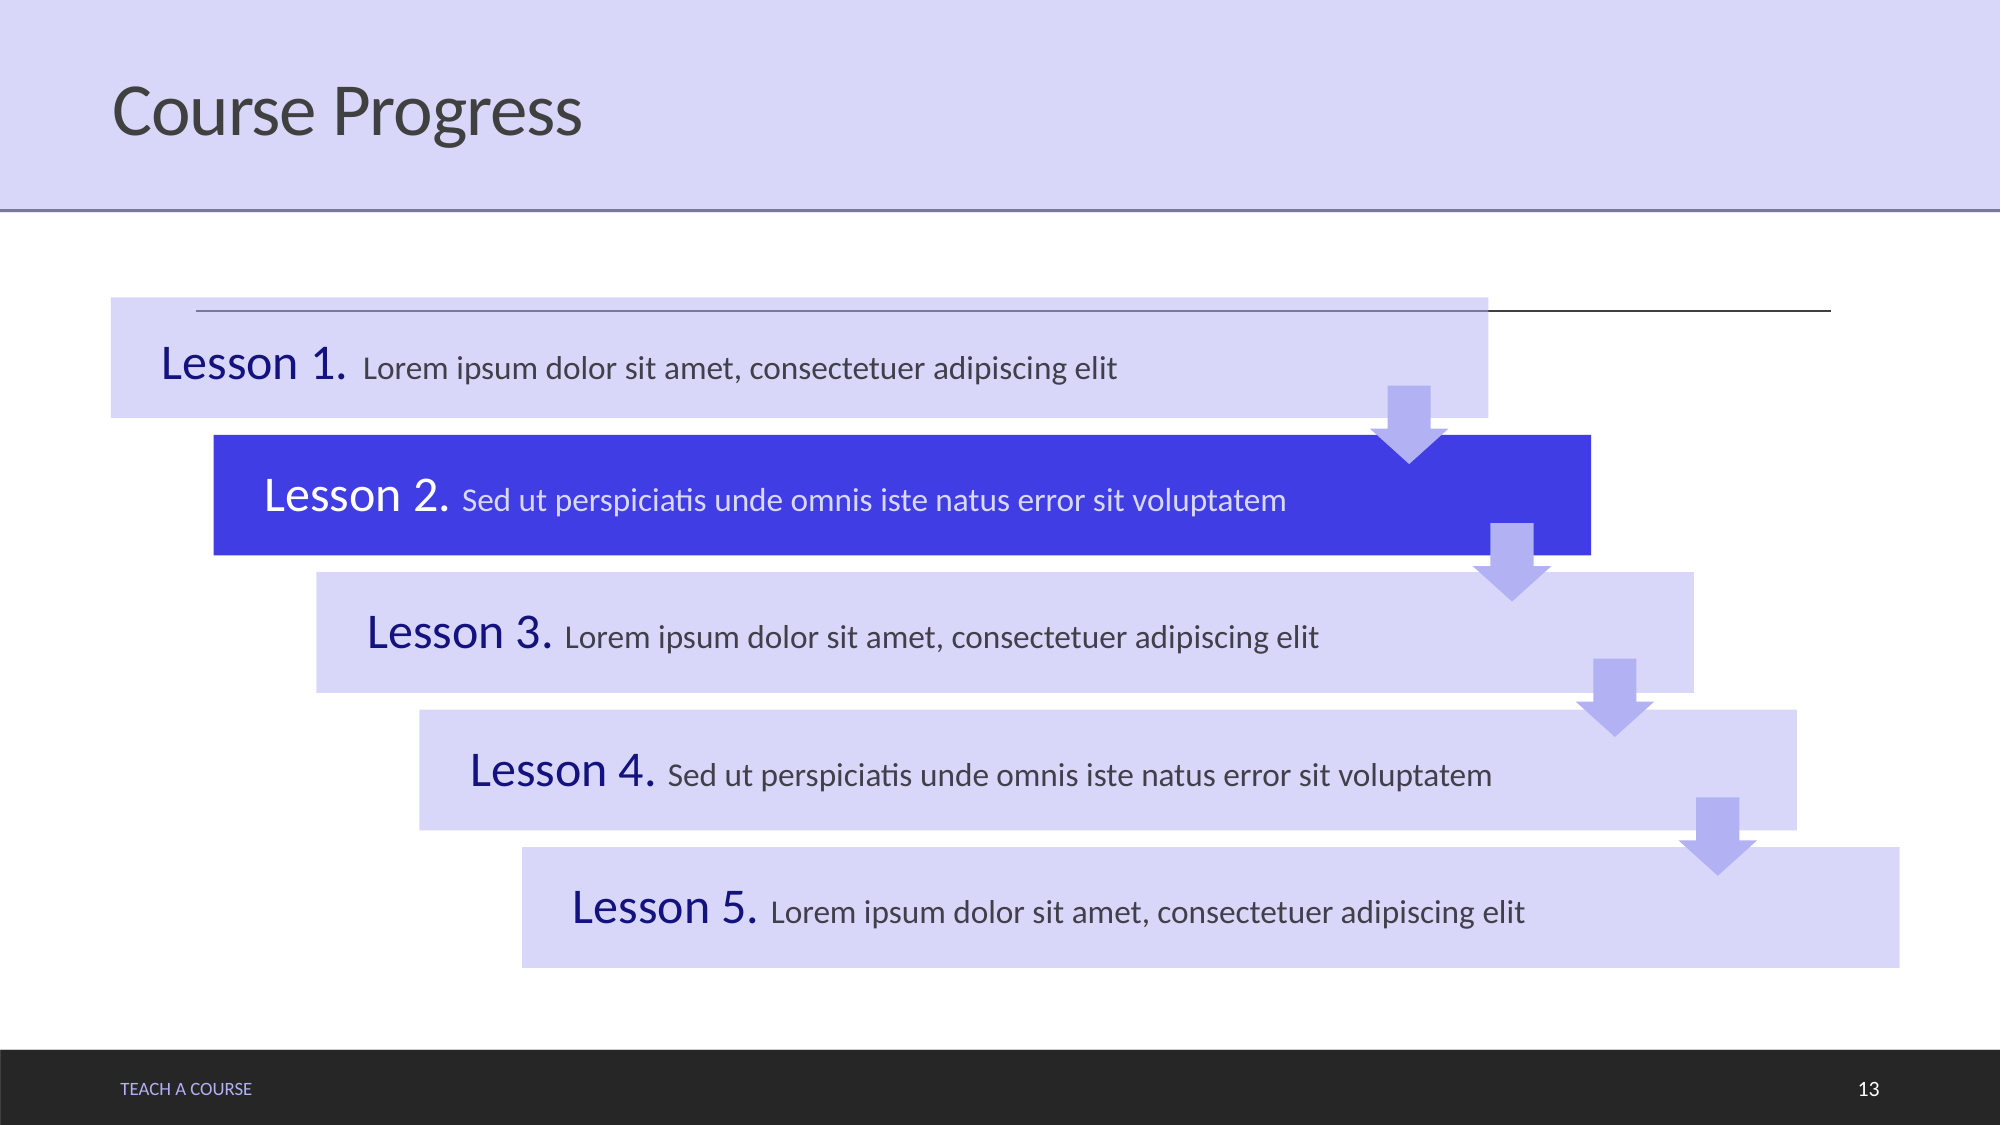

# Course Progress
Lesson 1. Lorem ipsum dolor sit amet, consectetuer adipiscing elit
Lesson 2. Sed ut perspiciatis unde omnis iste natus error sit voluptatem
Lesson 3. Lorem ipsum dolor sit amet, consectetuer adipiscing elit
Lesson 4. Sed ut perspiciatis unde omnis iste natus error sit voluptatem
Lesson 5. Lorem ipsum dolor sit amet, consectetuer adipiscing elit

TEACH A COURSE
13